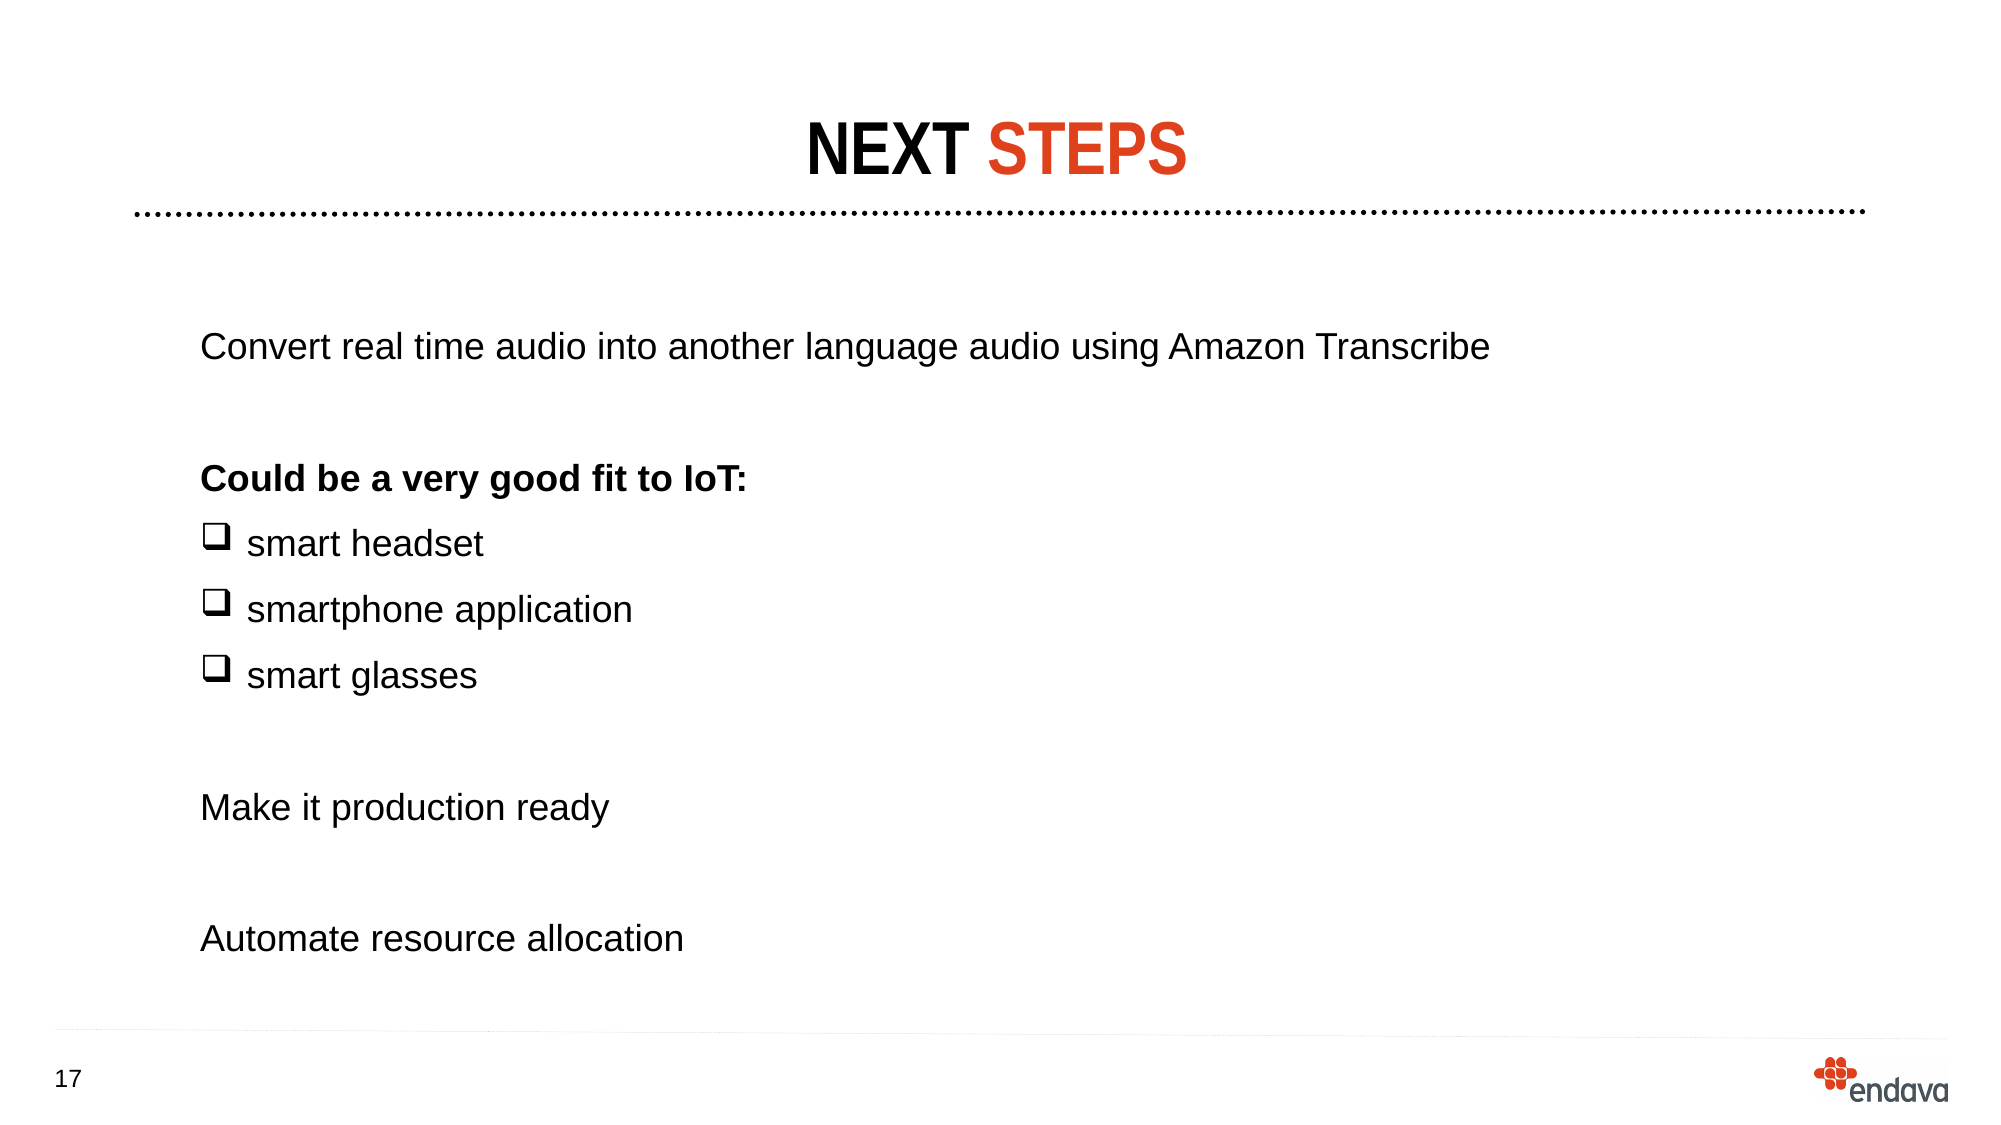

# Next Steps

Convert real time audio into another language audio using Amazon Transcribe

Could be a very good fit to IoT:
smart headset
smartphone application
smart glasses

Make it production ready

Automate resource allocation